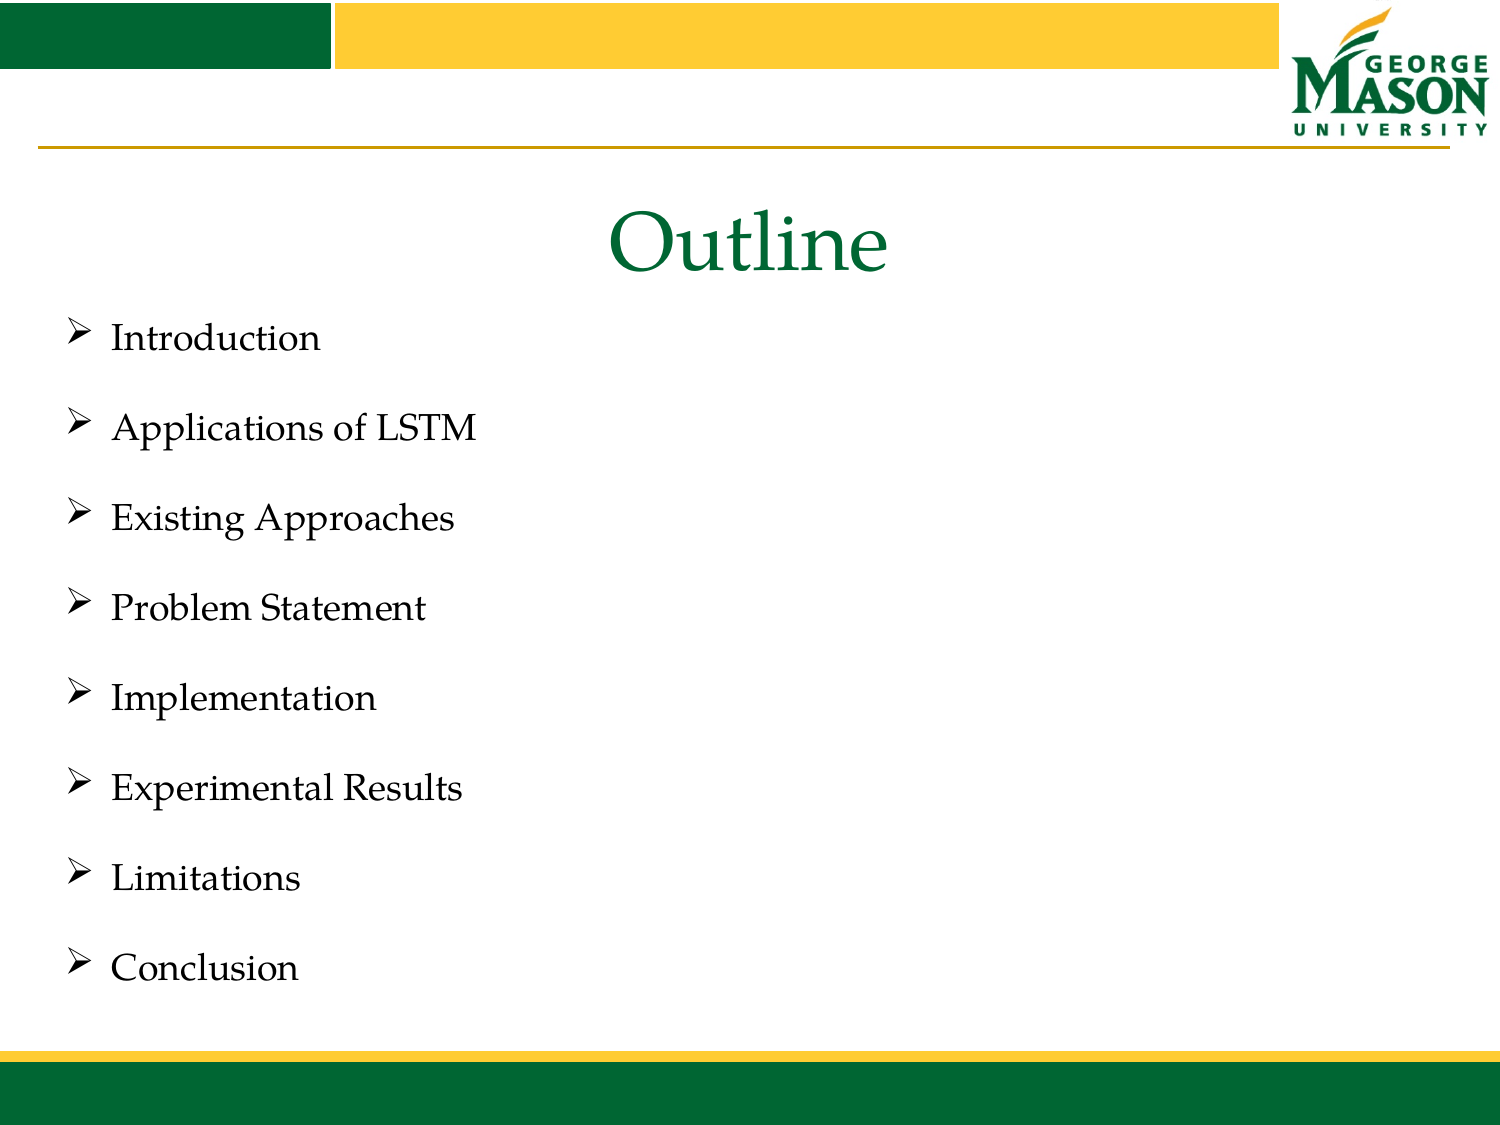

# Outline
Introduction

Applications of LSTM

Existing Approaches

Problem Statement

Implementation

Experimental Results

Limitations

Conclusion